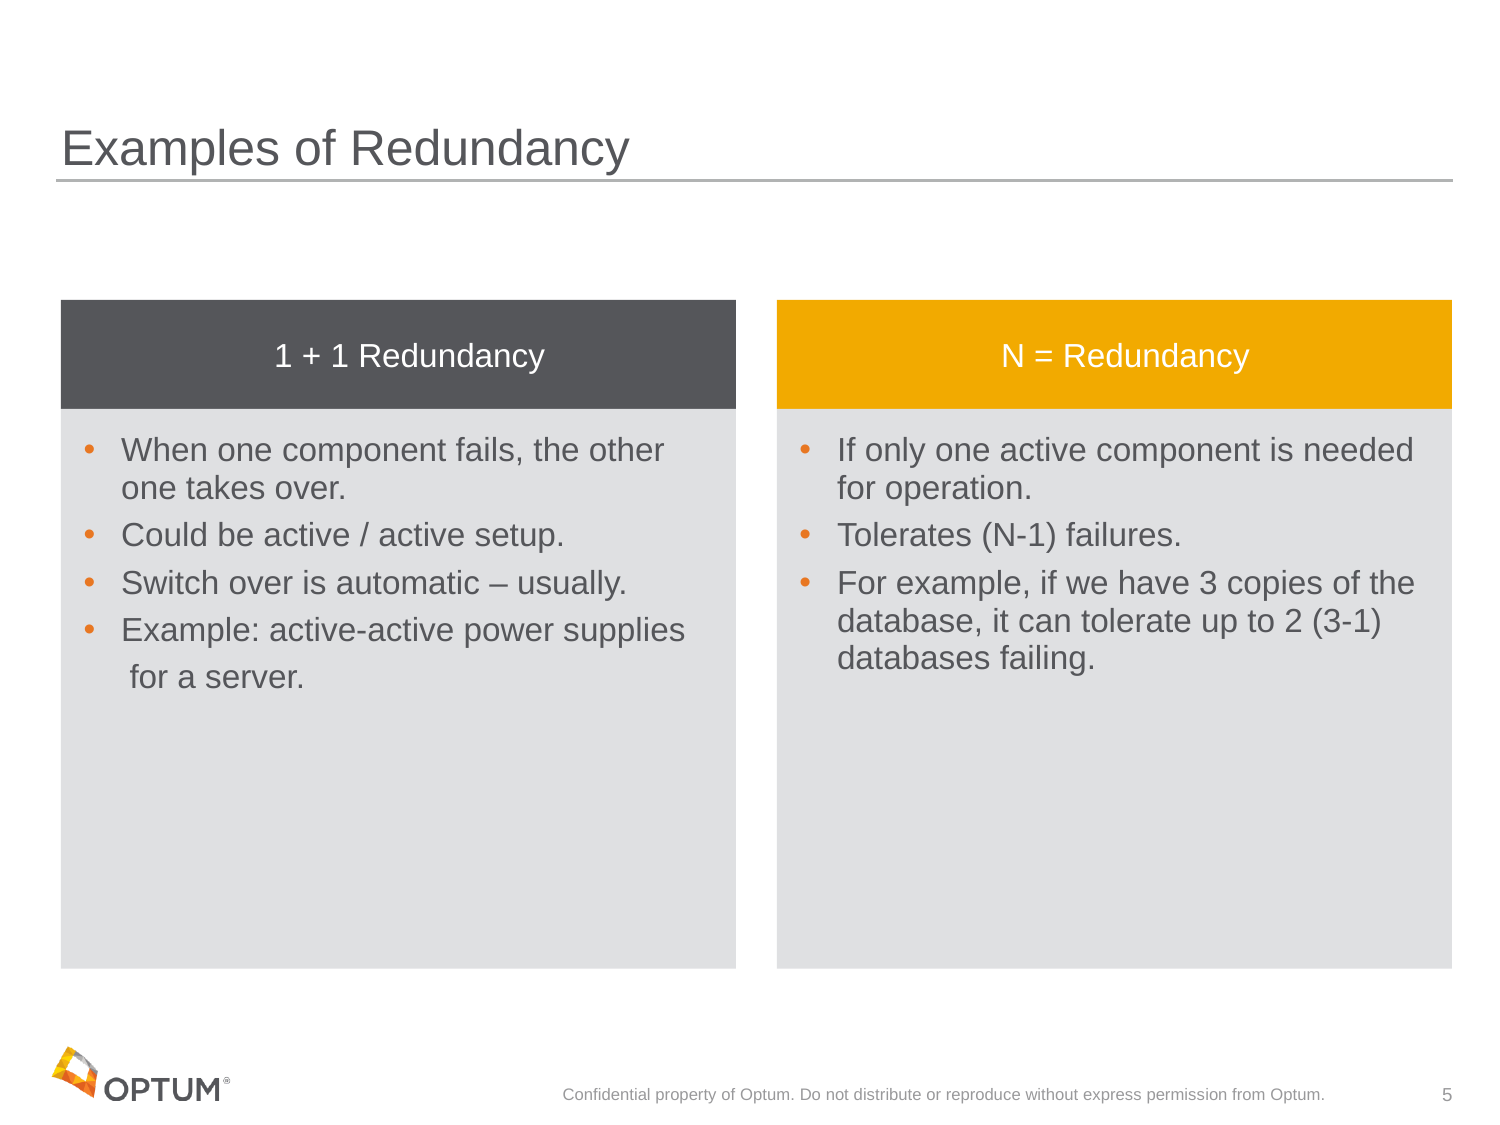

# Examples of Redundancy

N = Redundancy

1 + 1 Redundancy

When one component fails, the other  one takes over.
Could be active / active setup.
Switch over is automatic – usually.
Example: active-active power supplies
     for a server.

If only one active component is needed for operation.
Tolerates (N-1) failures.
For example, if we have 3 copies of the database, it can tolerate up to 2 (3-1) databases failing.

Confidential property of Optum. Do not distribute or reproduce without express permission from Optum.
5